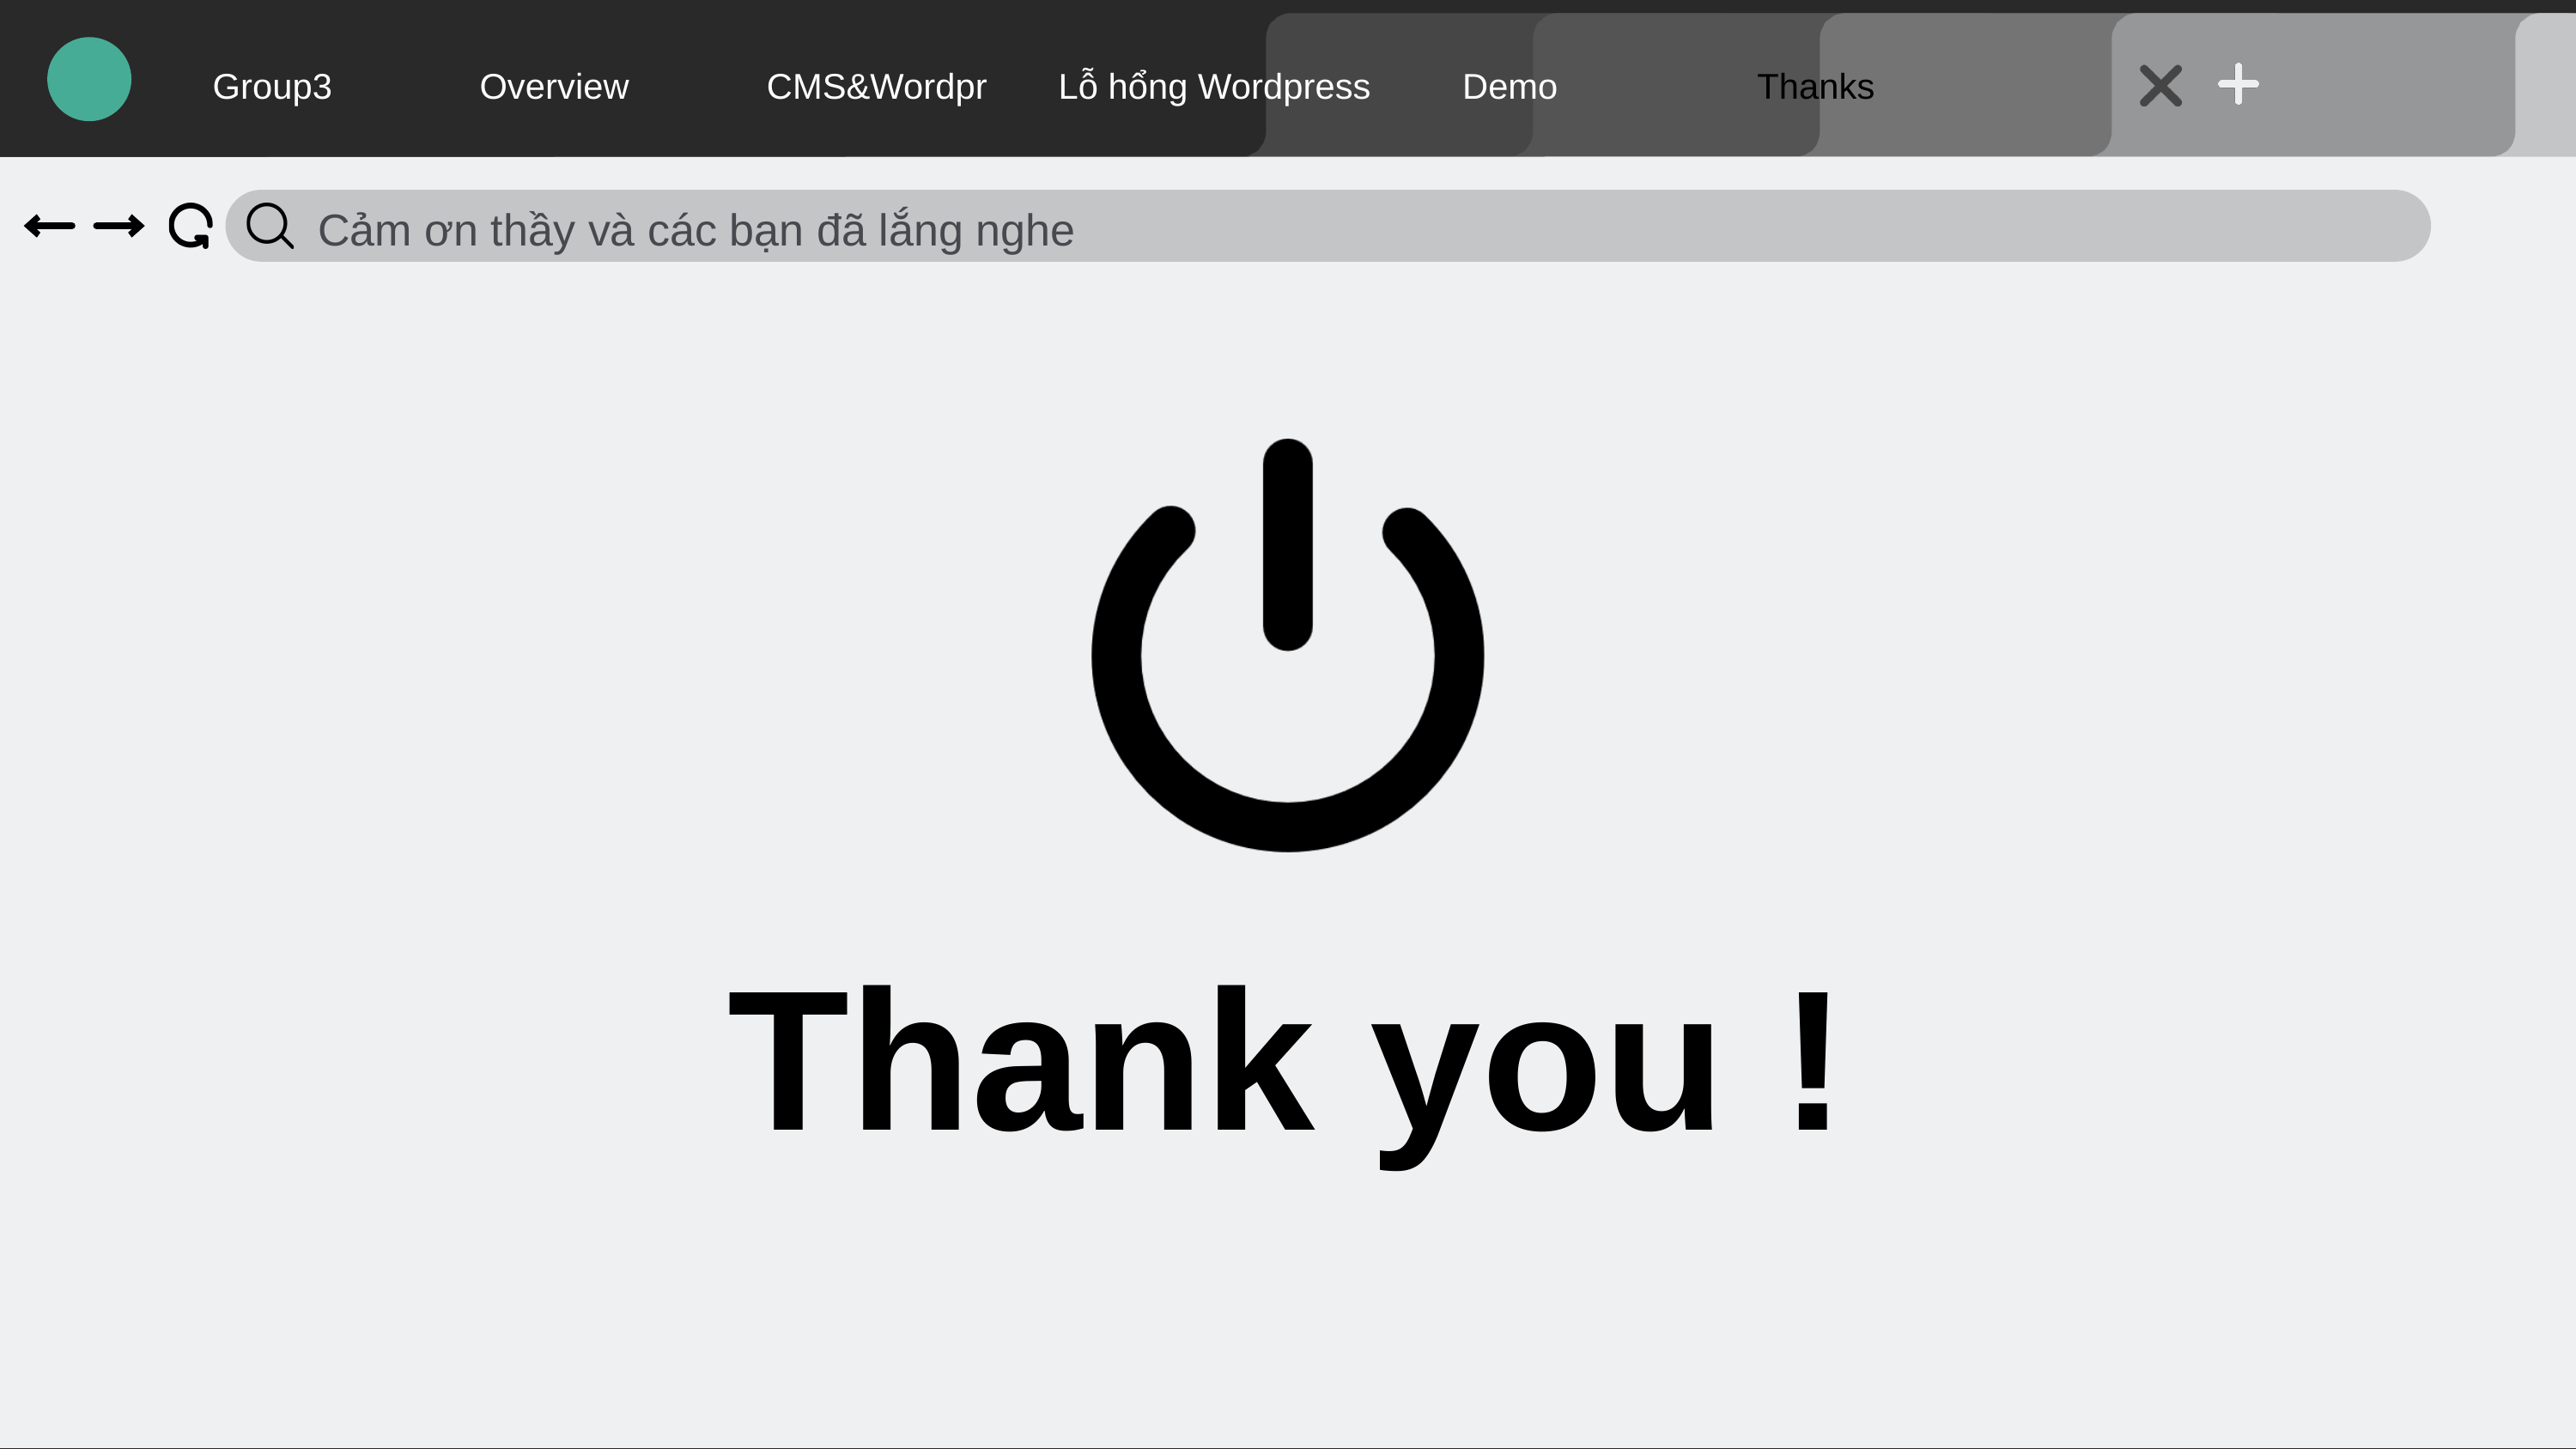

Group3
Overview
CMS&Wordpr
Lỗ hổng Wordpress
Demo
Thanks

Cảm ơn thầy và các bạn đã lắng nghe

Thank you !